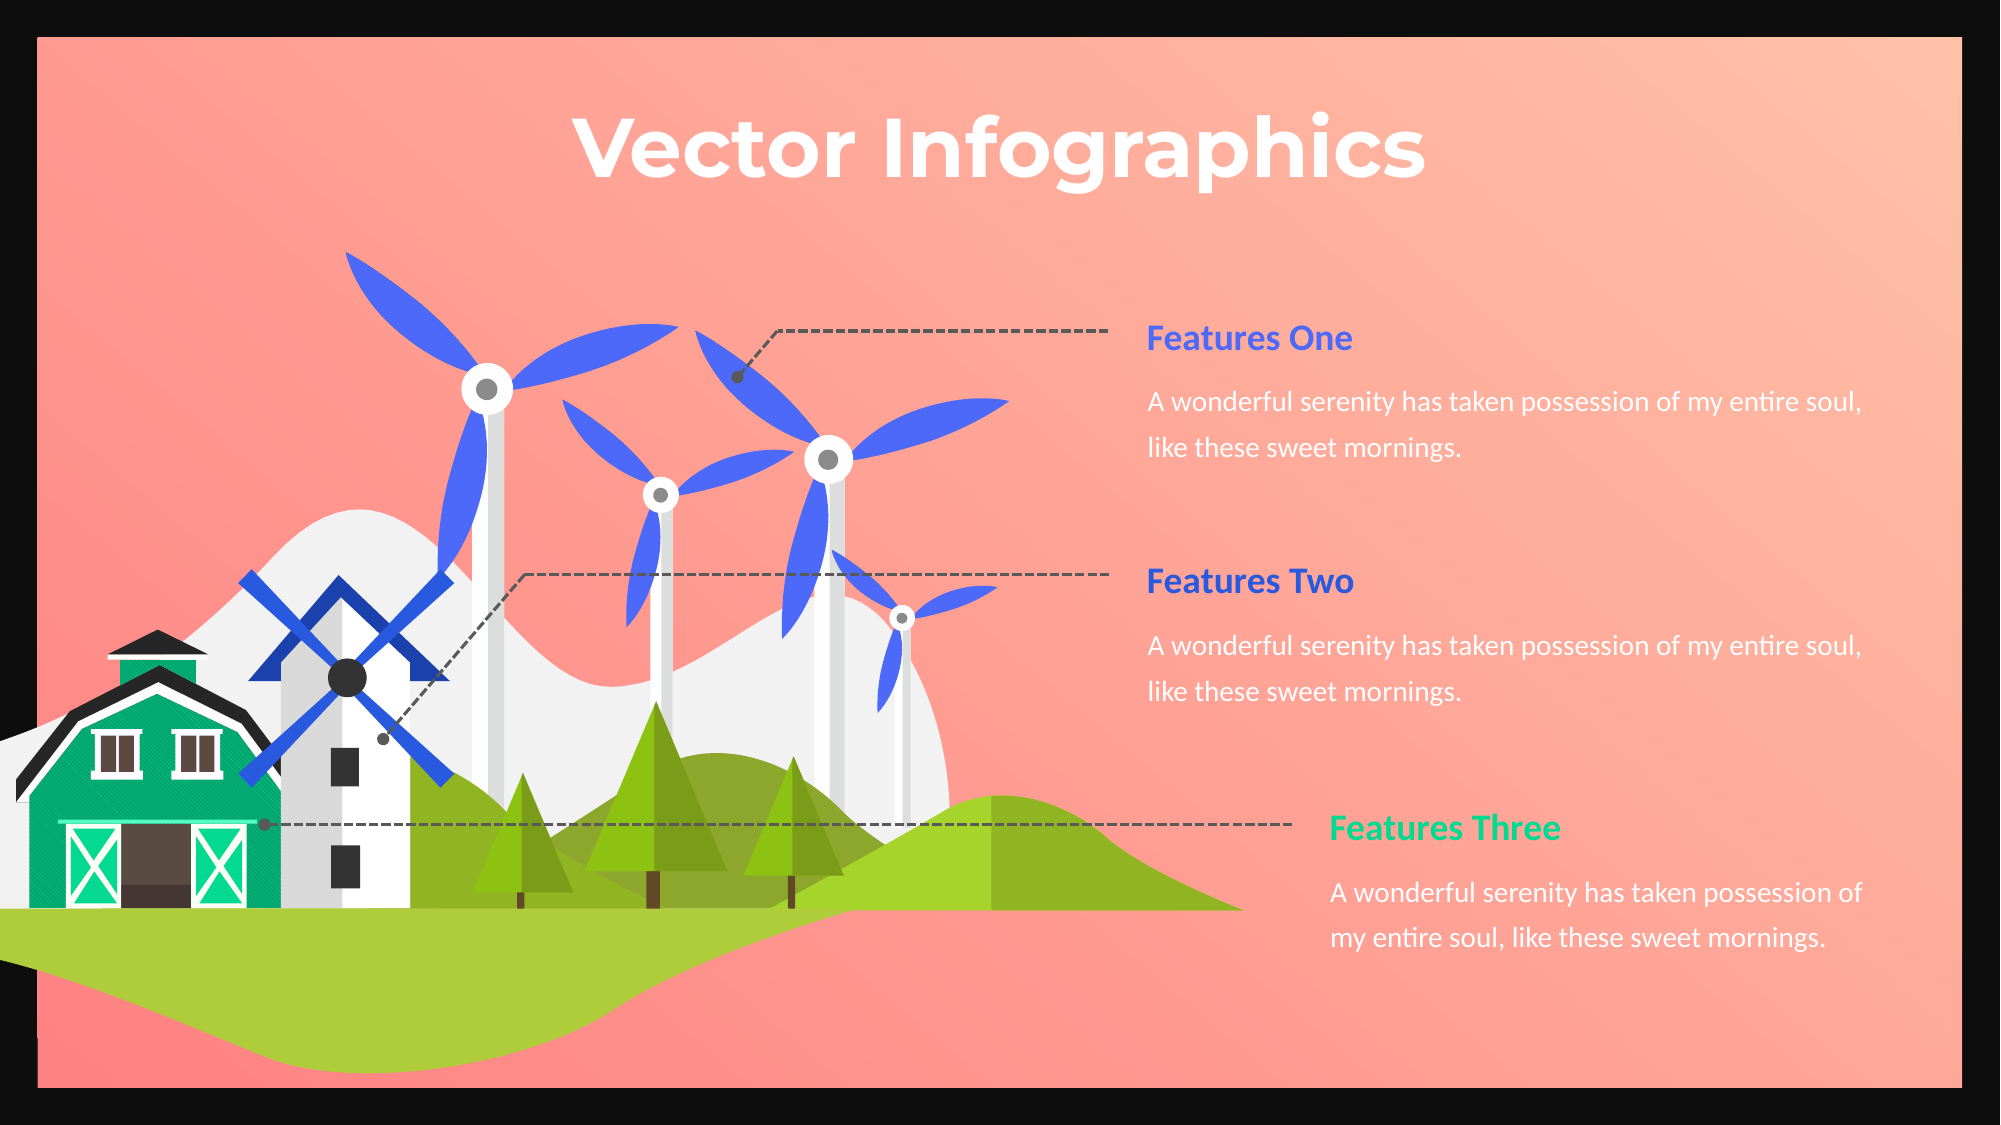

Vector Infographics

Features One
A wonderful serenity has taken possession of my entire soul, like these sweet mornings.
Features Two
A wonderful serenity has taken possession of my entire soul, like these sweet mornings.
Features Three
A wonderful serenity has taken possession of my entire soul, like these sweet mornings.